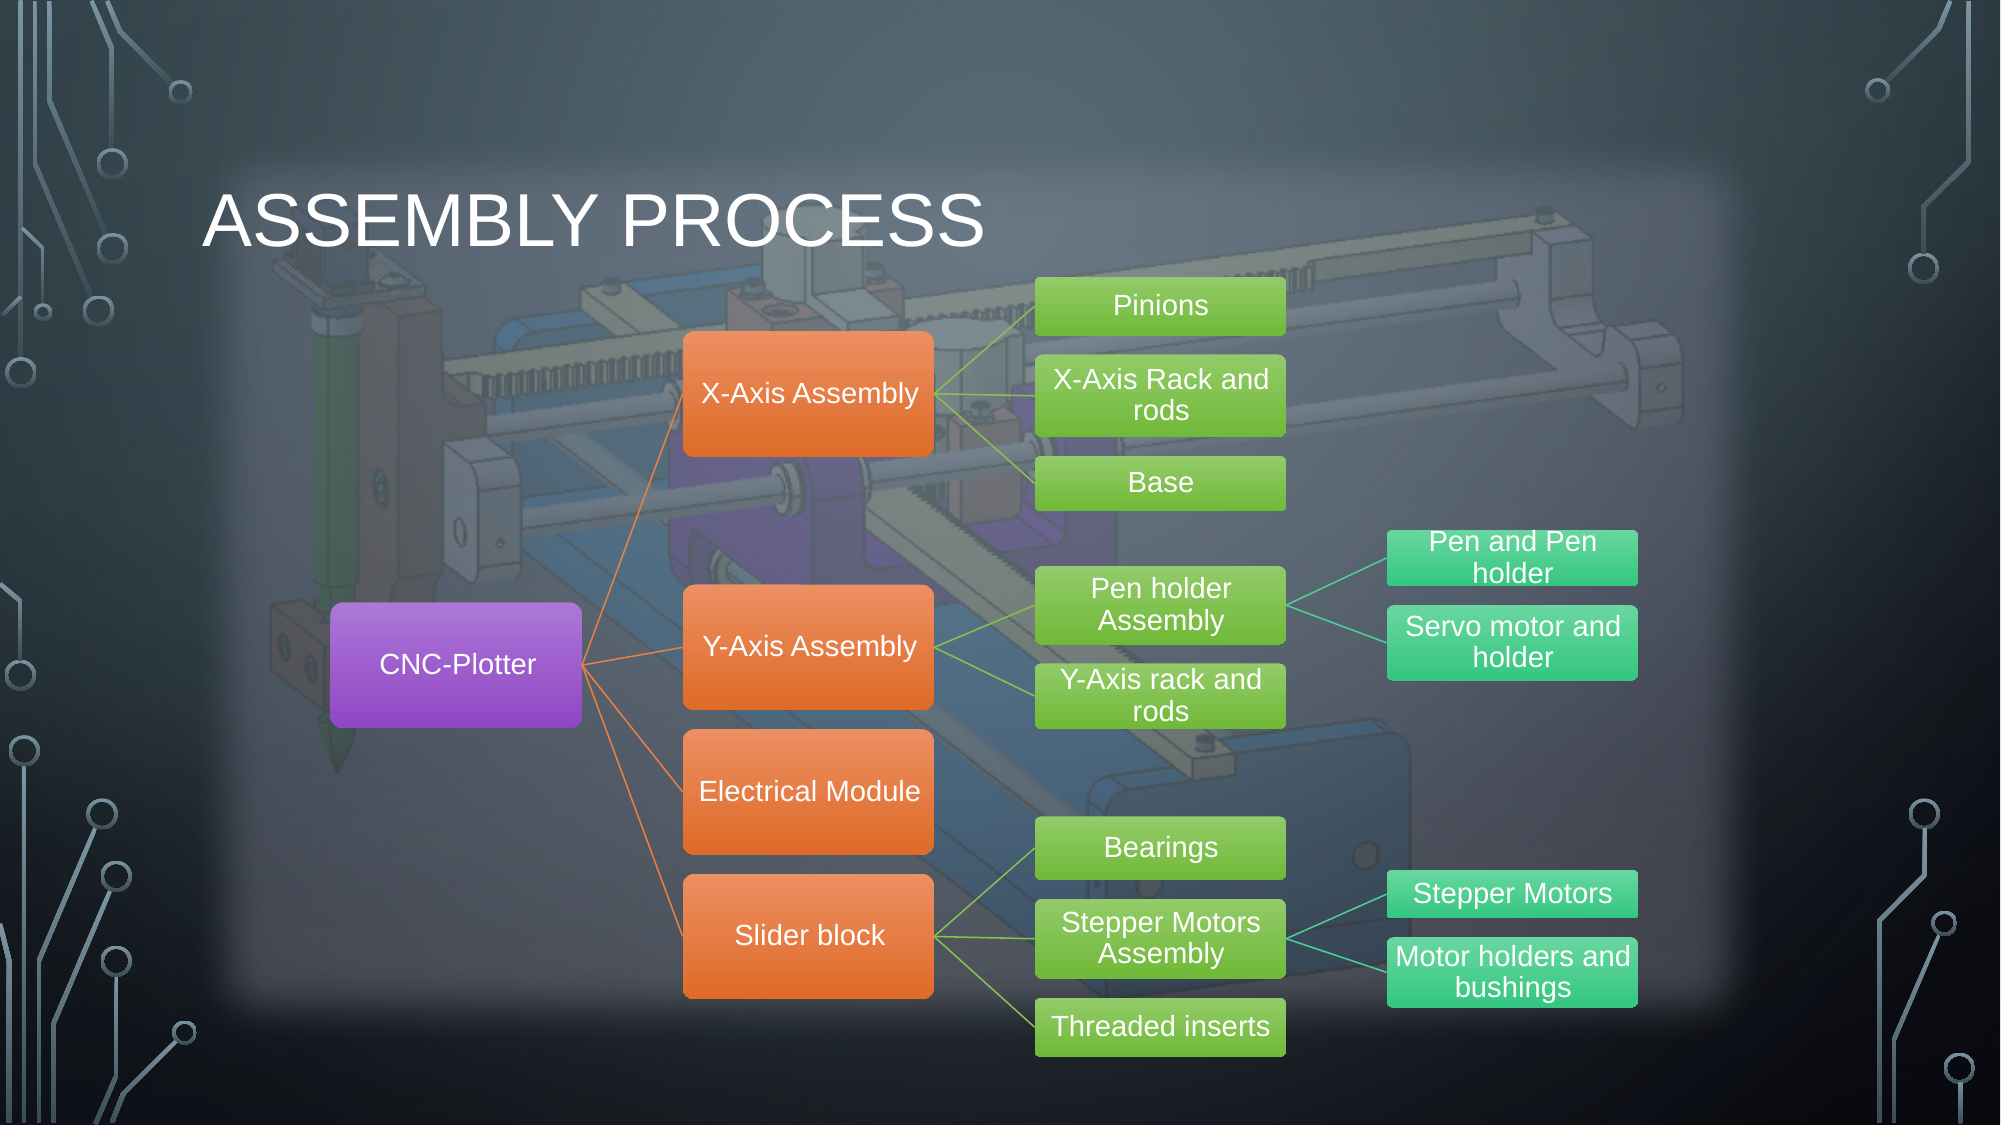

# Assembly process

CNC-Plotter

X-Axis Assembly

Pinions

X-Axis Rack and rods

Base

Y-Axis Assembly

Pen holder Assembly

Pen and Pen holder

Servo motor and holder

Y-Axis rack and rods

Electrical Module

Slider block

Bearings

Stepper Motors Assembly

Stepper Motors

Motor holders and bushings

Threaded inserts